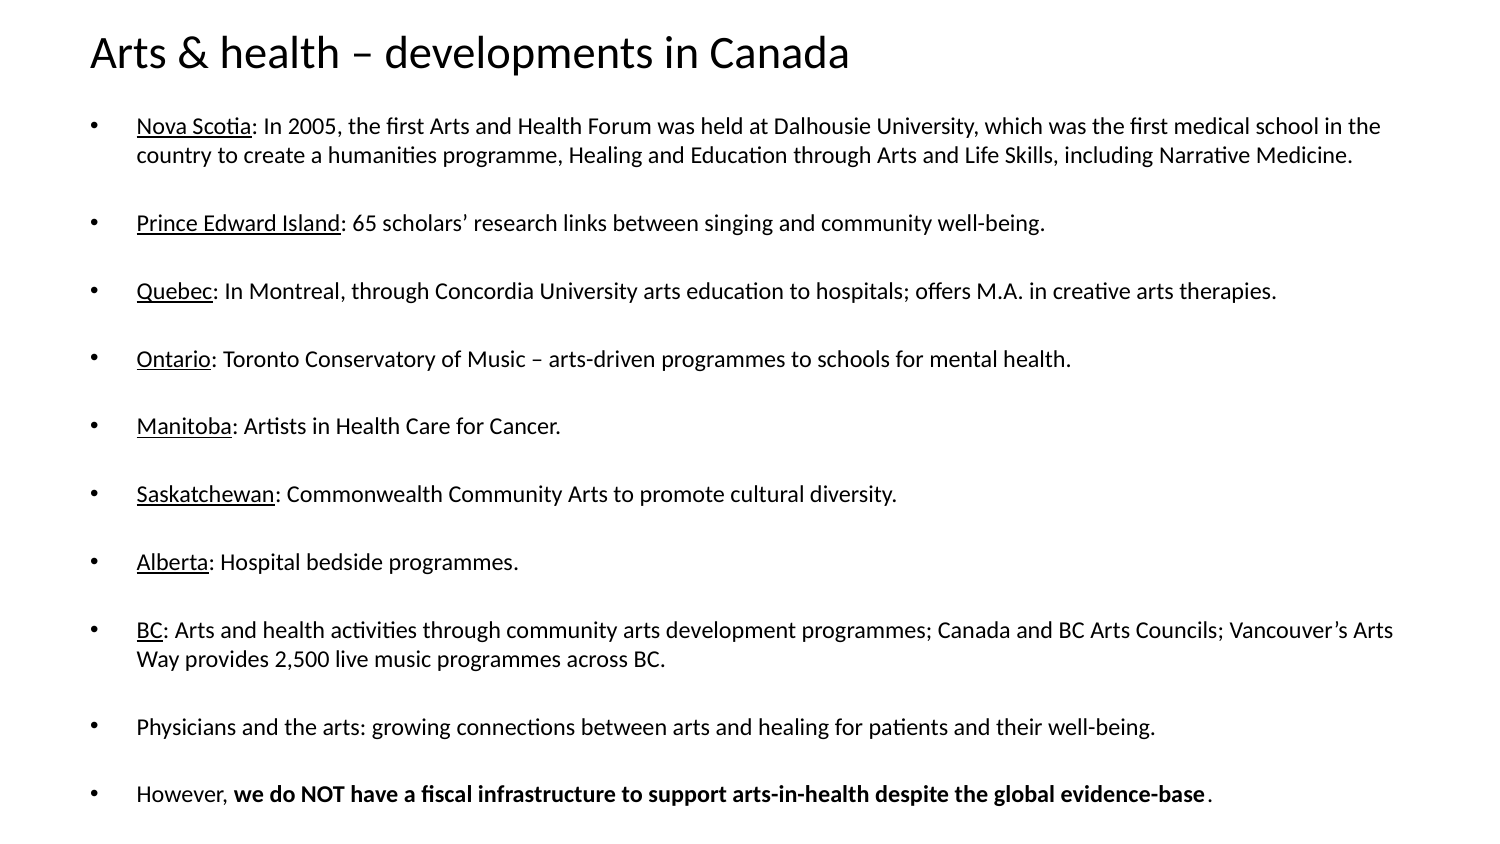

# Arts & health – developments in Canada
Nova Scotia: In 2005, the first Arts and Health Forum was held at Dalhousie University, which was the first medical school in the country to create a humanities programme, Healing and Education through Arts and Life Skills, including Narrative Medicine.

Prince Edward Island: 65 scholars’ research links between singing and community well-being.

Quebec: In Montreal, through Concordia University arts education to hospitals; offers M.A. in creative arts therapies.

Ontario: Toronto Conservatory of Music – arts-driven programmes to schools for mental health.

Manitoba: Artists in Health Care for Cancer.

Saskatchewan: Commonwealth Community Arts to promote cultural diversity.

Alberta: Hospital bedside programmes.

BC: Arts and health activities through community arts development programmes; Canada and BC Arts Councils; Vancouver’s Arts Way provides 2,500 live music programmes across BC.

Physicians and the arts: growing connections between arts and healing for patients and their well-being.

However, we do NOT have a fiscal infrastructure to support arts-in-health despite the global evidence-base.